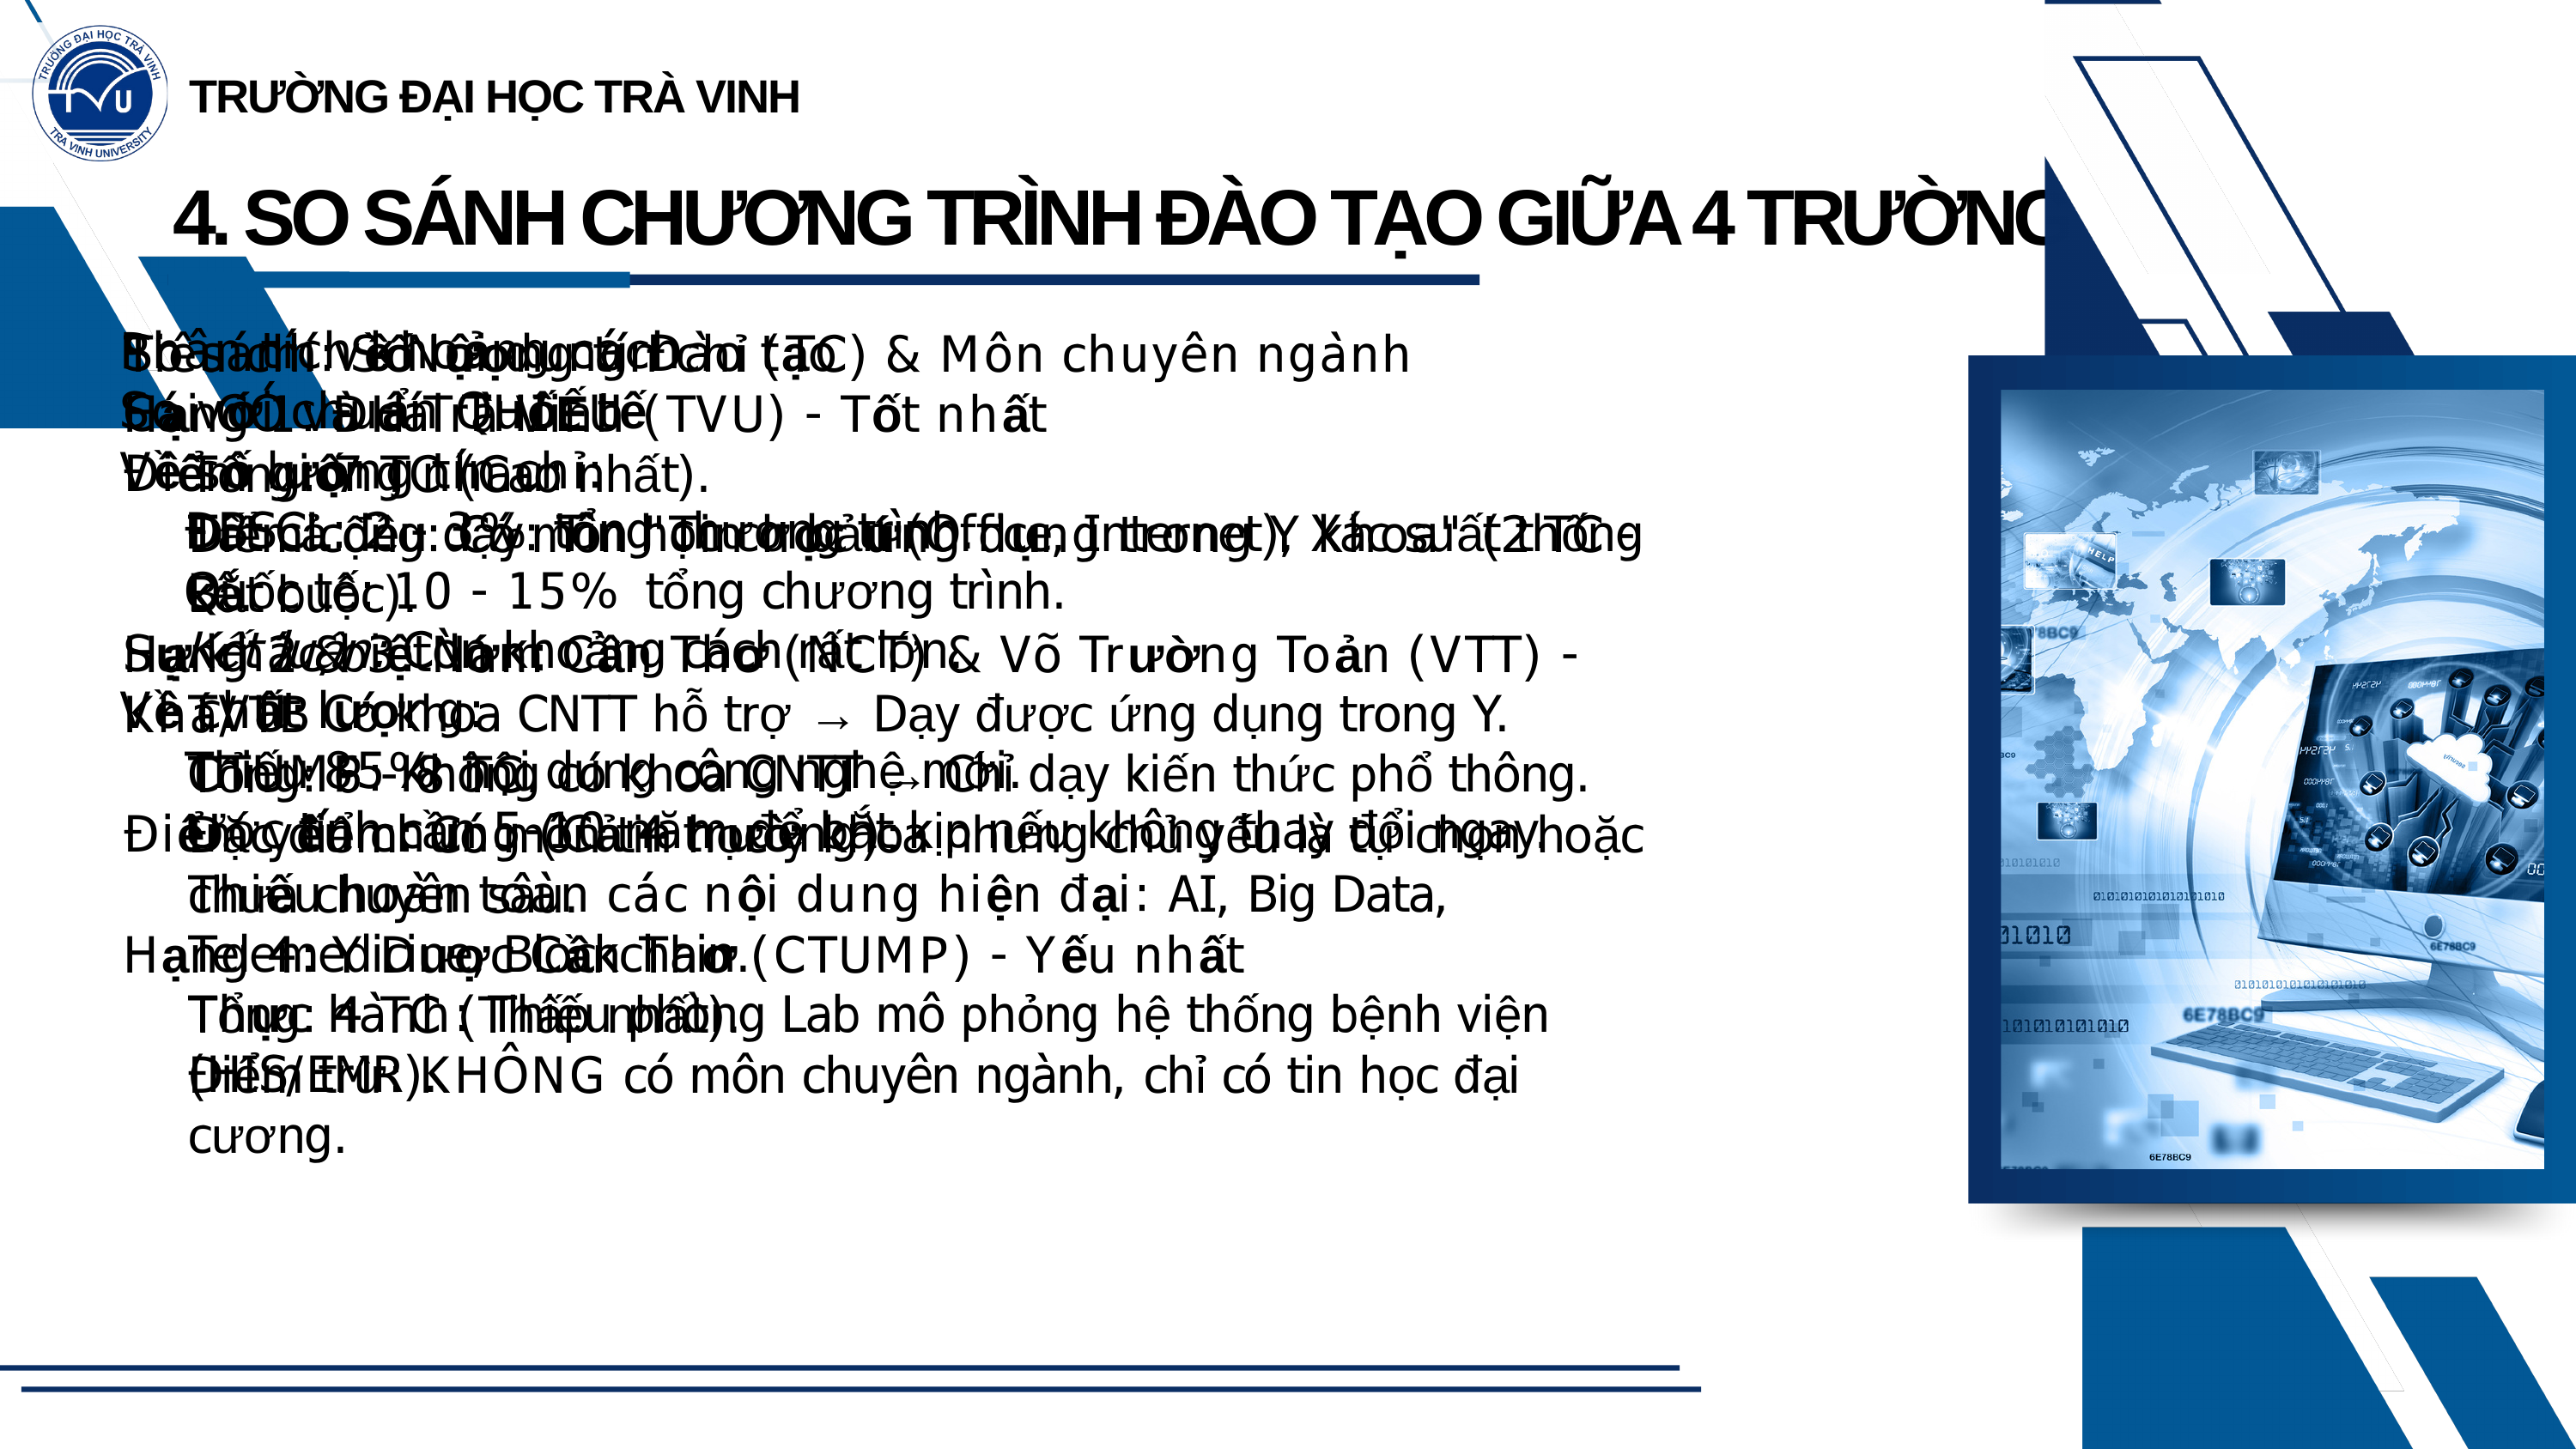

TRƯỜNG ĐẠI HỌC TRÀ VINH
4. SO SÁNH CHƯƠNG TRÌNH ĐÀO TẠO GIỮA 4 TRƯỜNG

Phân tích khoảng cách
So với chuẩn Quốc tế
Về số lượng tín chỉ:
ĐBSCL: 2 - 3% tổng chương trình.
Quốc tế: 10 - 15% tổng chương trình.
Kết luận: Còn khoảng cách rất lớn.
Về chất lượng:
Thiếu 85% nội dung công nghệ mới.
Ước tính cần 5-10 năm để bắt kịp nếu không thay đổi ngay.
So sánh về Nội dung Đào tạo
Cái CÓ và cái THIẾU
Điểm giống nhau:
Tất cả đều dạy: Tin học cơ bản (Office, Internet), Xác suất thống kê.
Sự khác biệt lớn:
TVU: Có khoa CNTT hỗ trợ → Dạy được ứng dụng trong Y.
CTUMP: Không có khoa CNTT → Chỉ dạy kiến thức phổ thông.
Điểm yếu chung (Cả 4 trường):
Thiếu hoàn toàn các nội dung hiện đại: AI, Big Data, Telemedicine, Blockchain.
Thực hành: Thiếu phòng Lab mô phỏng hệ thống bệnh viện (HIS/EMR).
Tiêu chí: Số lượng tín chỉ (TC) & Môn chuyên ngành
Hạng 1: ĐH Trà Vinh (TVU) - Tốt nhất
Tổng: 7 TC (Cao nhất).
Điểm cộng: Có môn "Tin học ứng dụng trong Y khoa" (2 TC - Bắt buộc).
Hạng 2 & 3: Nam Cần Thơ (NCT) & Võ Trường Toản (VTT) - Khá/TB
Tổng: 6 - 8 TC.
Đặc điểm: Có môn tin học y khoa nhưng chủ yếu là tự chọn hoặc chưa chuyên sâu.
Hạng 4: Y Dược Cần Thơ (CTUMP) - Yếu nhất
Tổng: 4 TC (Thấp nhất).
Điểm trừ: KHÔNG có môn chuyên ngành, chỉ có tin học đại cương.